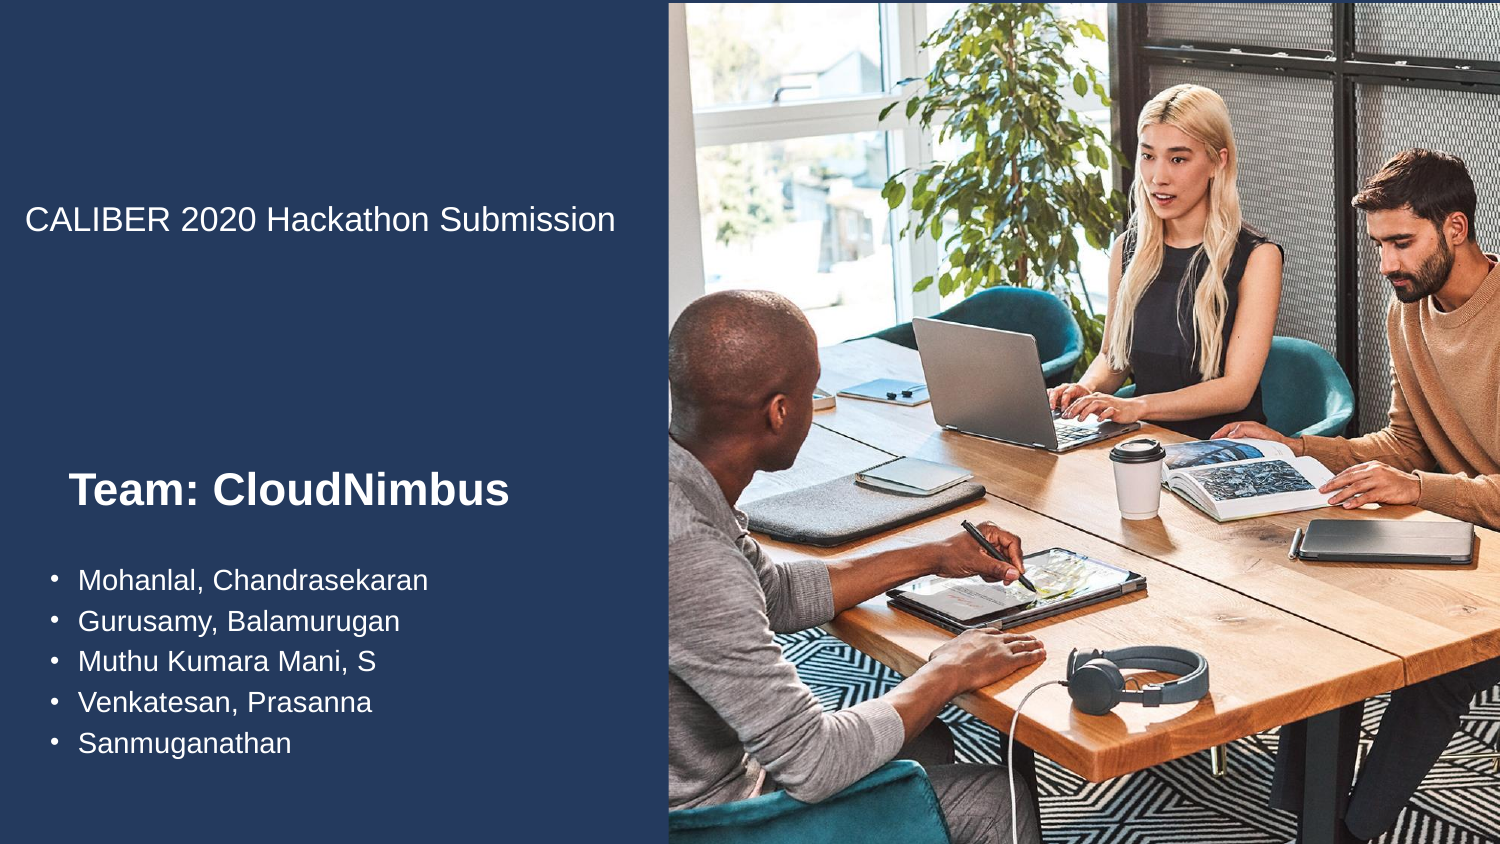

CALIBER 2020 Hackathon Submission
Team: CloudNimbus

Mohanlal, Chandrasekaran
Gurusamy, Balamurugan
Muthu Kumara Mani, S
Venkatesan, Prasanna
Sanmuganathan